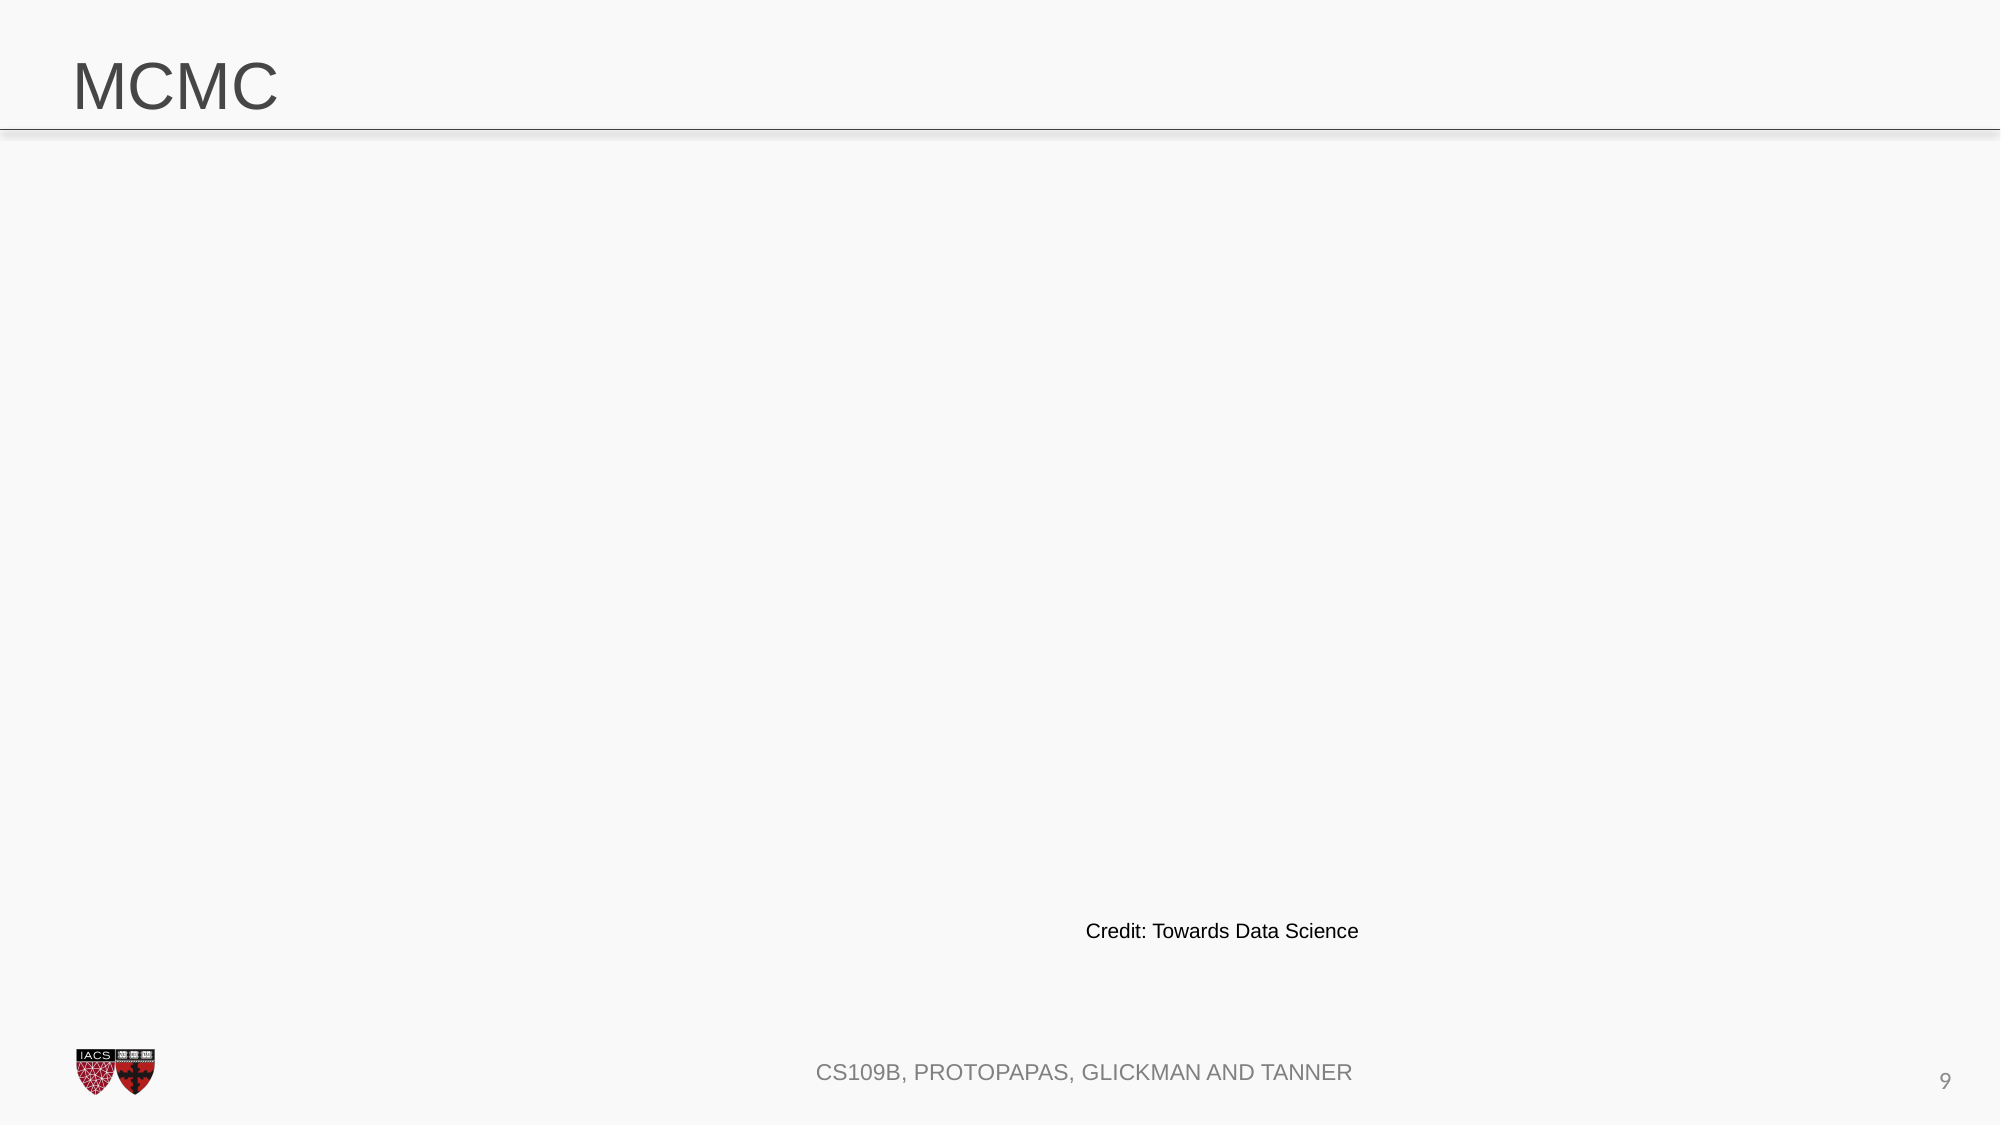

# MCMC
Credit: Towards Data Science
9